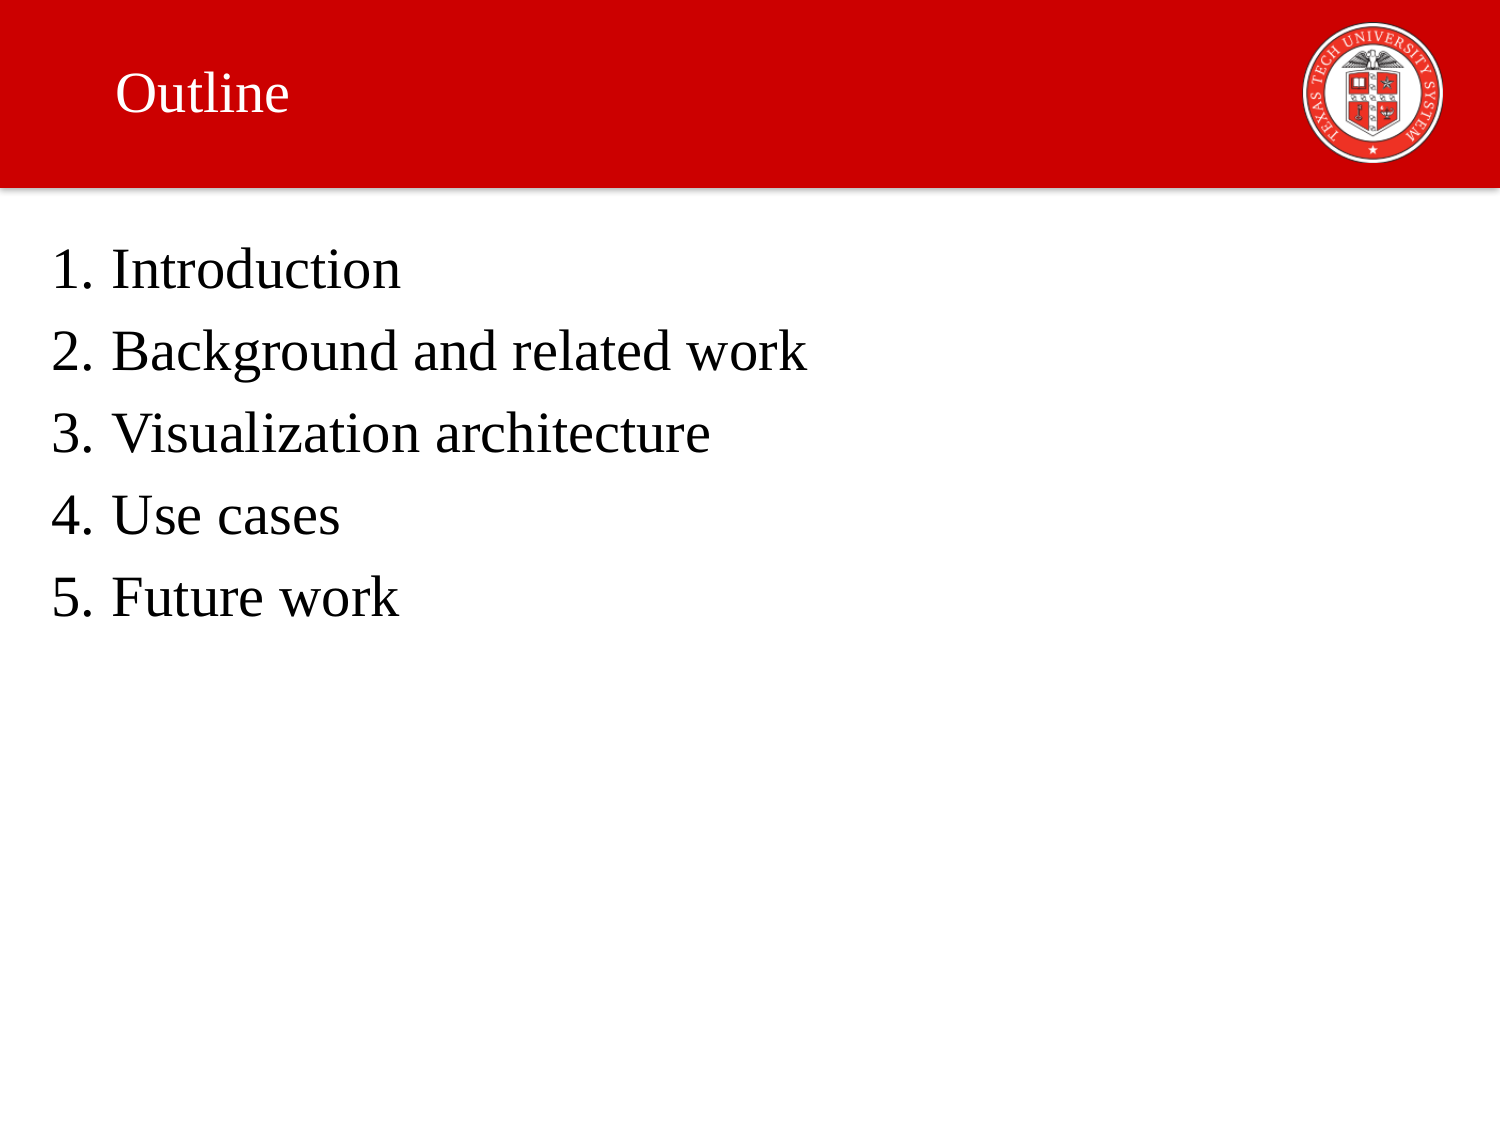

# Outline
Introduction
Background and related work
Visualization architecture
Use cases
Future work